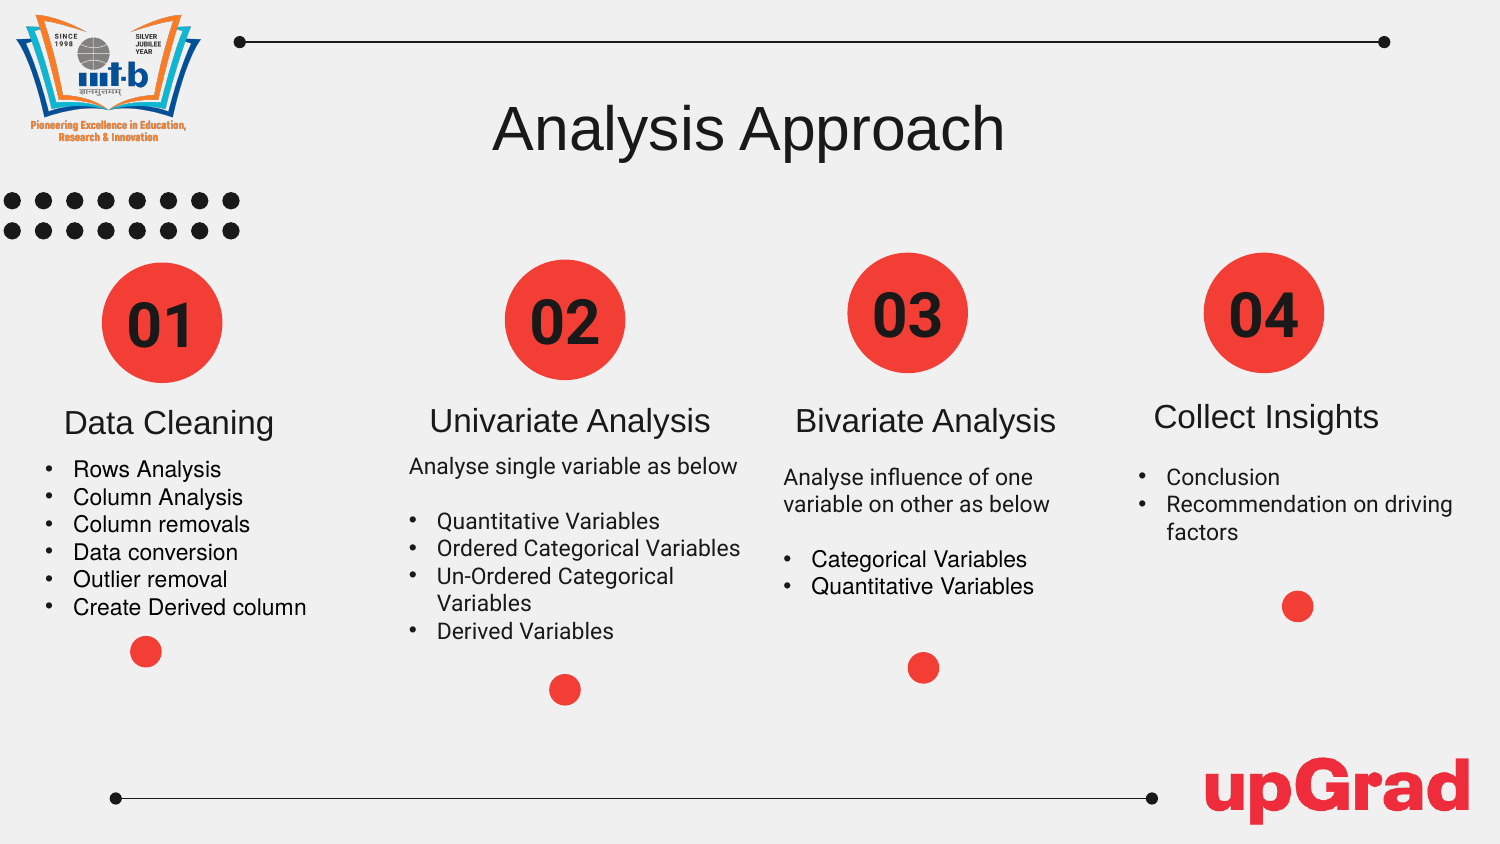

# Analysis Approach

03
04
02
01
Collect Insights
Univariate Analysis
Bivariate Analysis
Data Cleaning
Analyse single variable as below

Quantitative Variables
Ordered Categorical Variables
Un-Ordered Categorical Variables
Derived Variables

Rows Analysis
Column Analysis
Column removals
Data conversion
Outlier removal
Create Derived column
Analyse influence of one variable on other as below

Categorical Variables
Quantitative Variables

Conclusion
Recommendation on driving factors